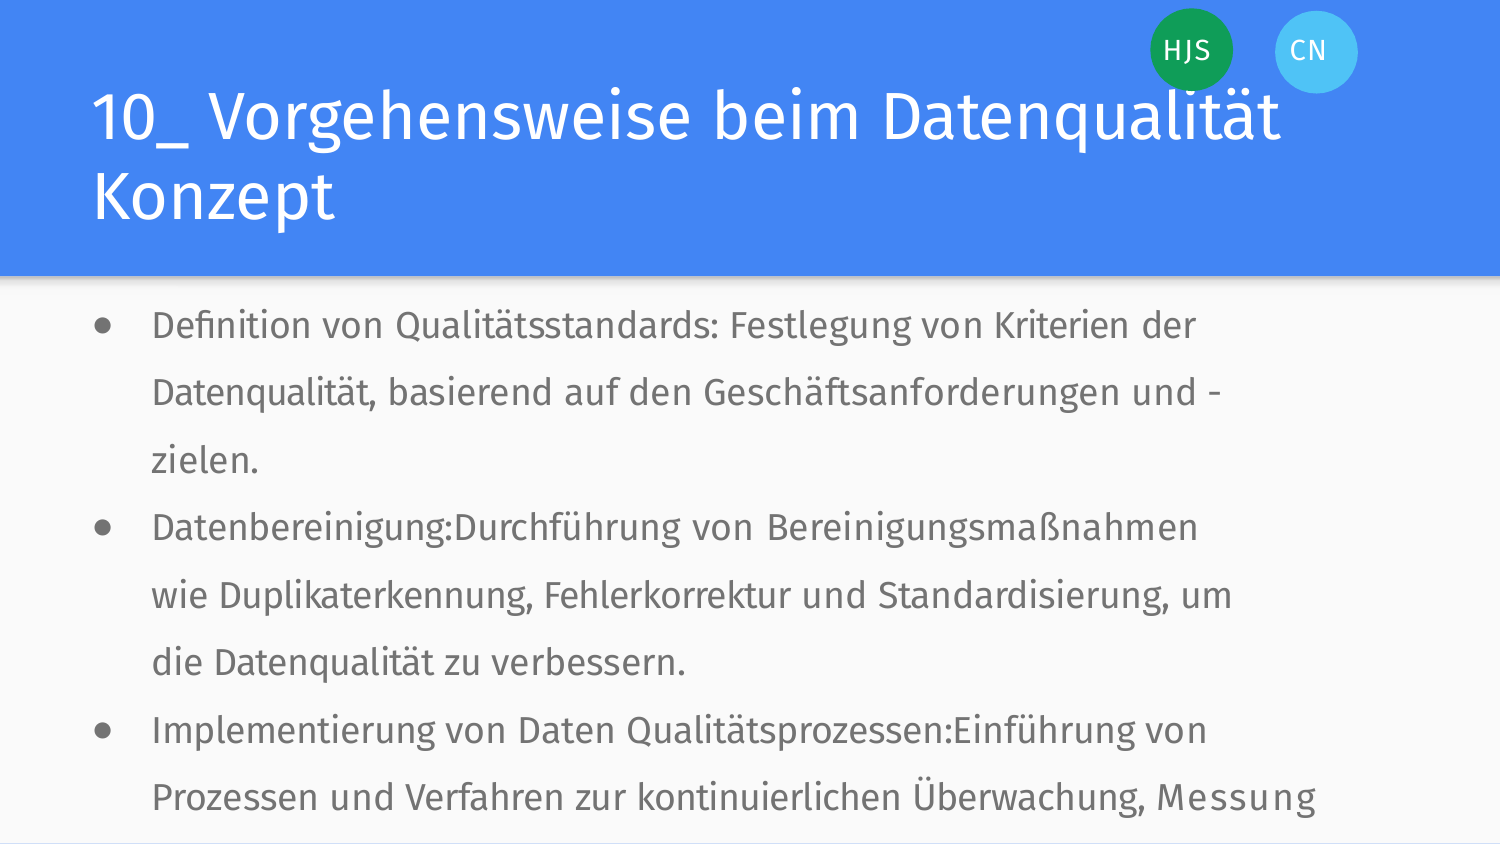

HJS
CN
# 10_ Vorgehensweise beim Datenqualität Konzept
Deﬁnition von Qualitätsstandards: Festlegung von Kriterien der Datenqualität, basierend auf den Geschäftsanforderungen und -zielen.
Datenbereinigung:Durchführung von Bereinigungsmaßnahmen wie Duplikaterkennung, Fehlerkorrektur und Standardisierung, um die Datenqualität zu verbessern.
Implementierung von Daten Qualitätsprozessen:Einführung von Prozessen und Verfahren zur kontinuierlichen Überwachung, Messung und Verbesserung der Datenqualität.